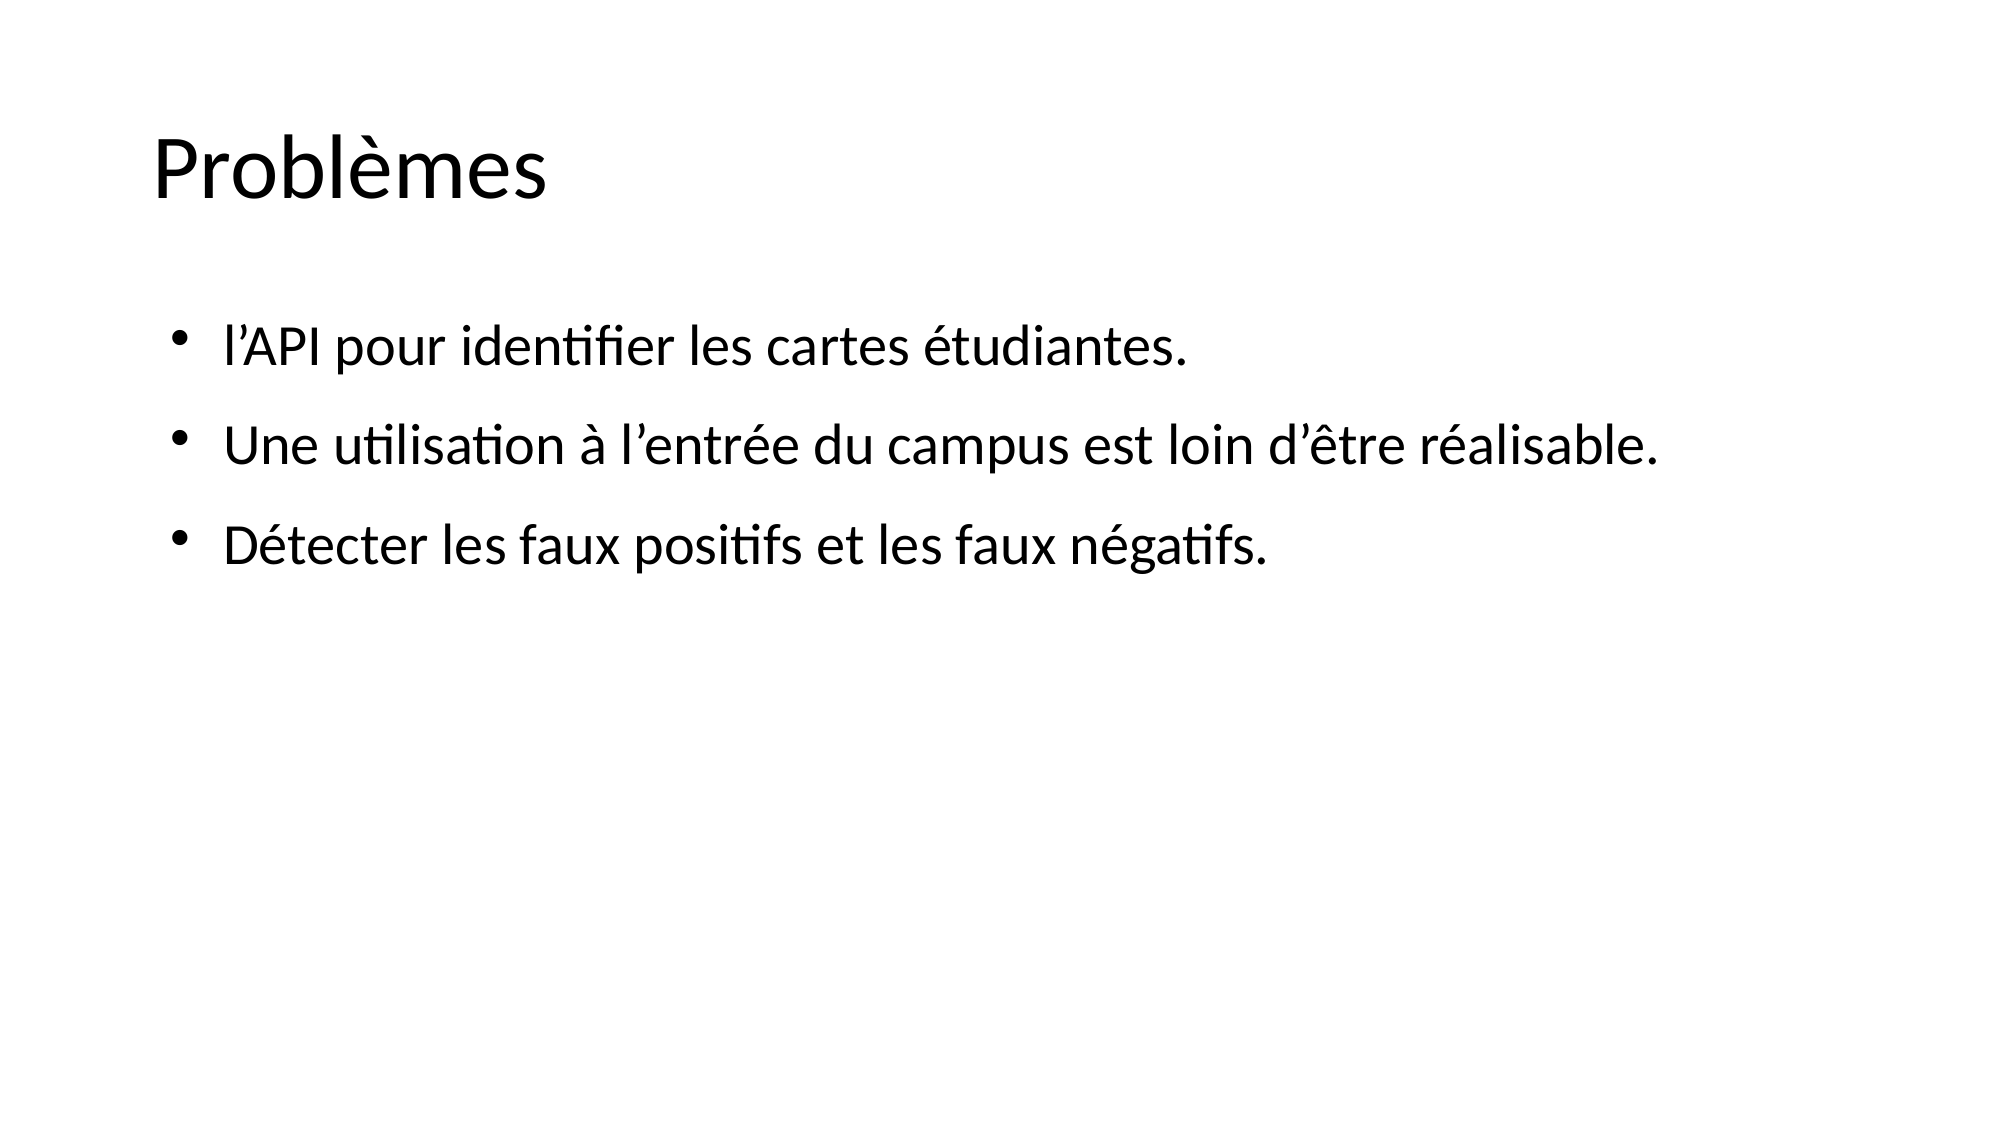

Problèmes
l’API pour identifier les cartes étudiantes.
Une utilisation à l’entrée du campus est loin d’être réalisable.
Détecter les faux positifs et les faux négatifs.